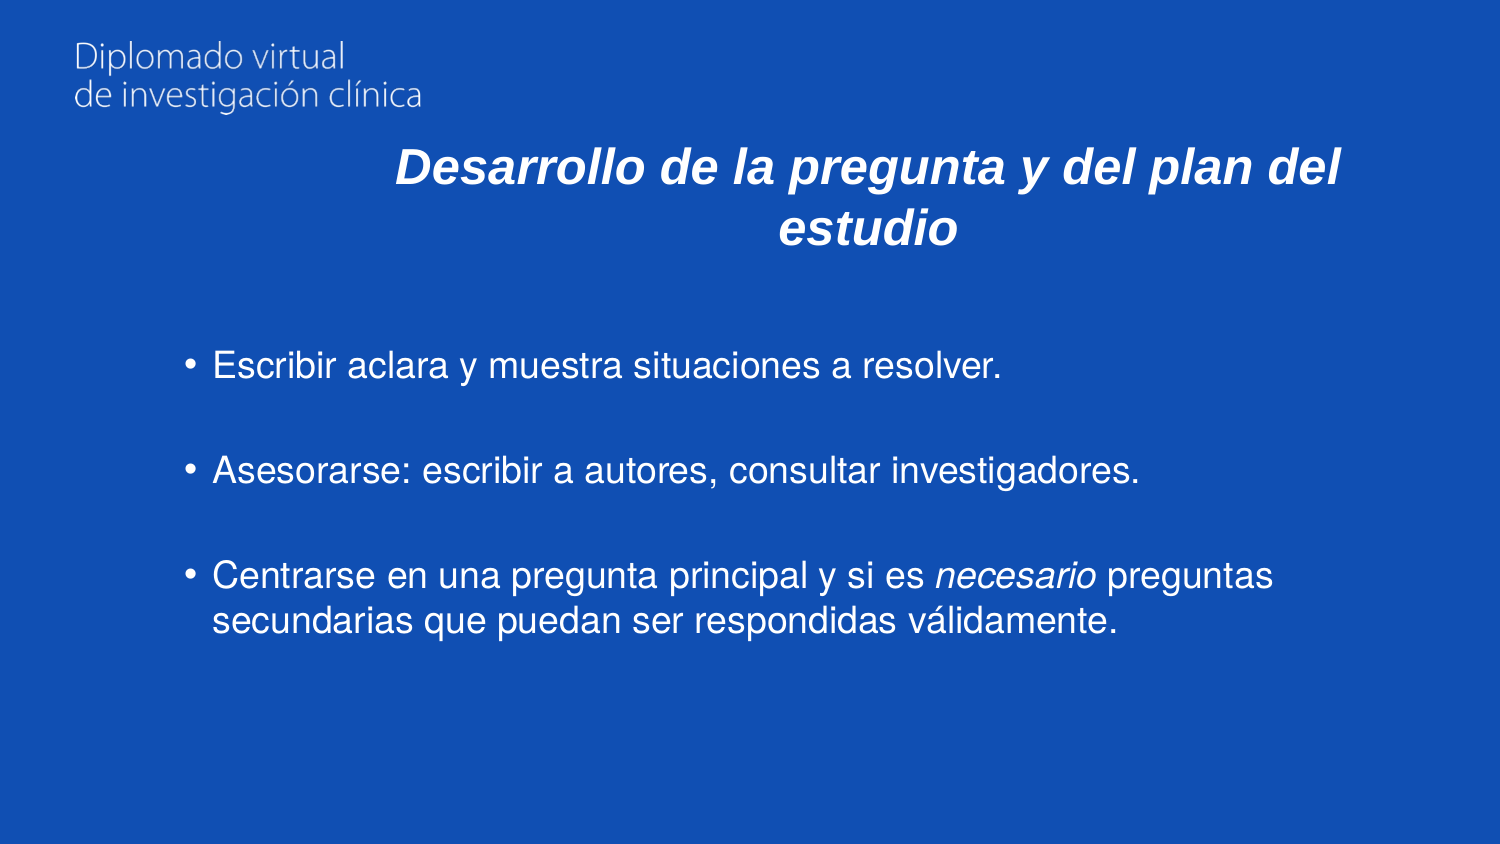

# Desarrollo de la pregunta y del plan del estudio
Escribir aclara y muestra situaciones a resolver.

Asesorarse: escribir a autores, consultar investigadores.

Centrarse en una pregunta principal y si es necesario preguntas secundarias que puedan ser respondidas válidamente.